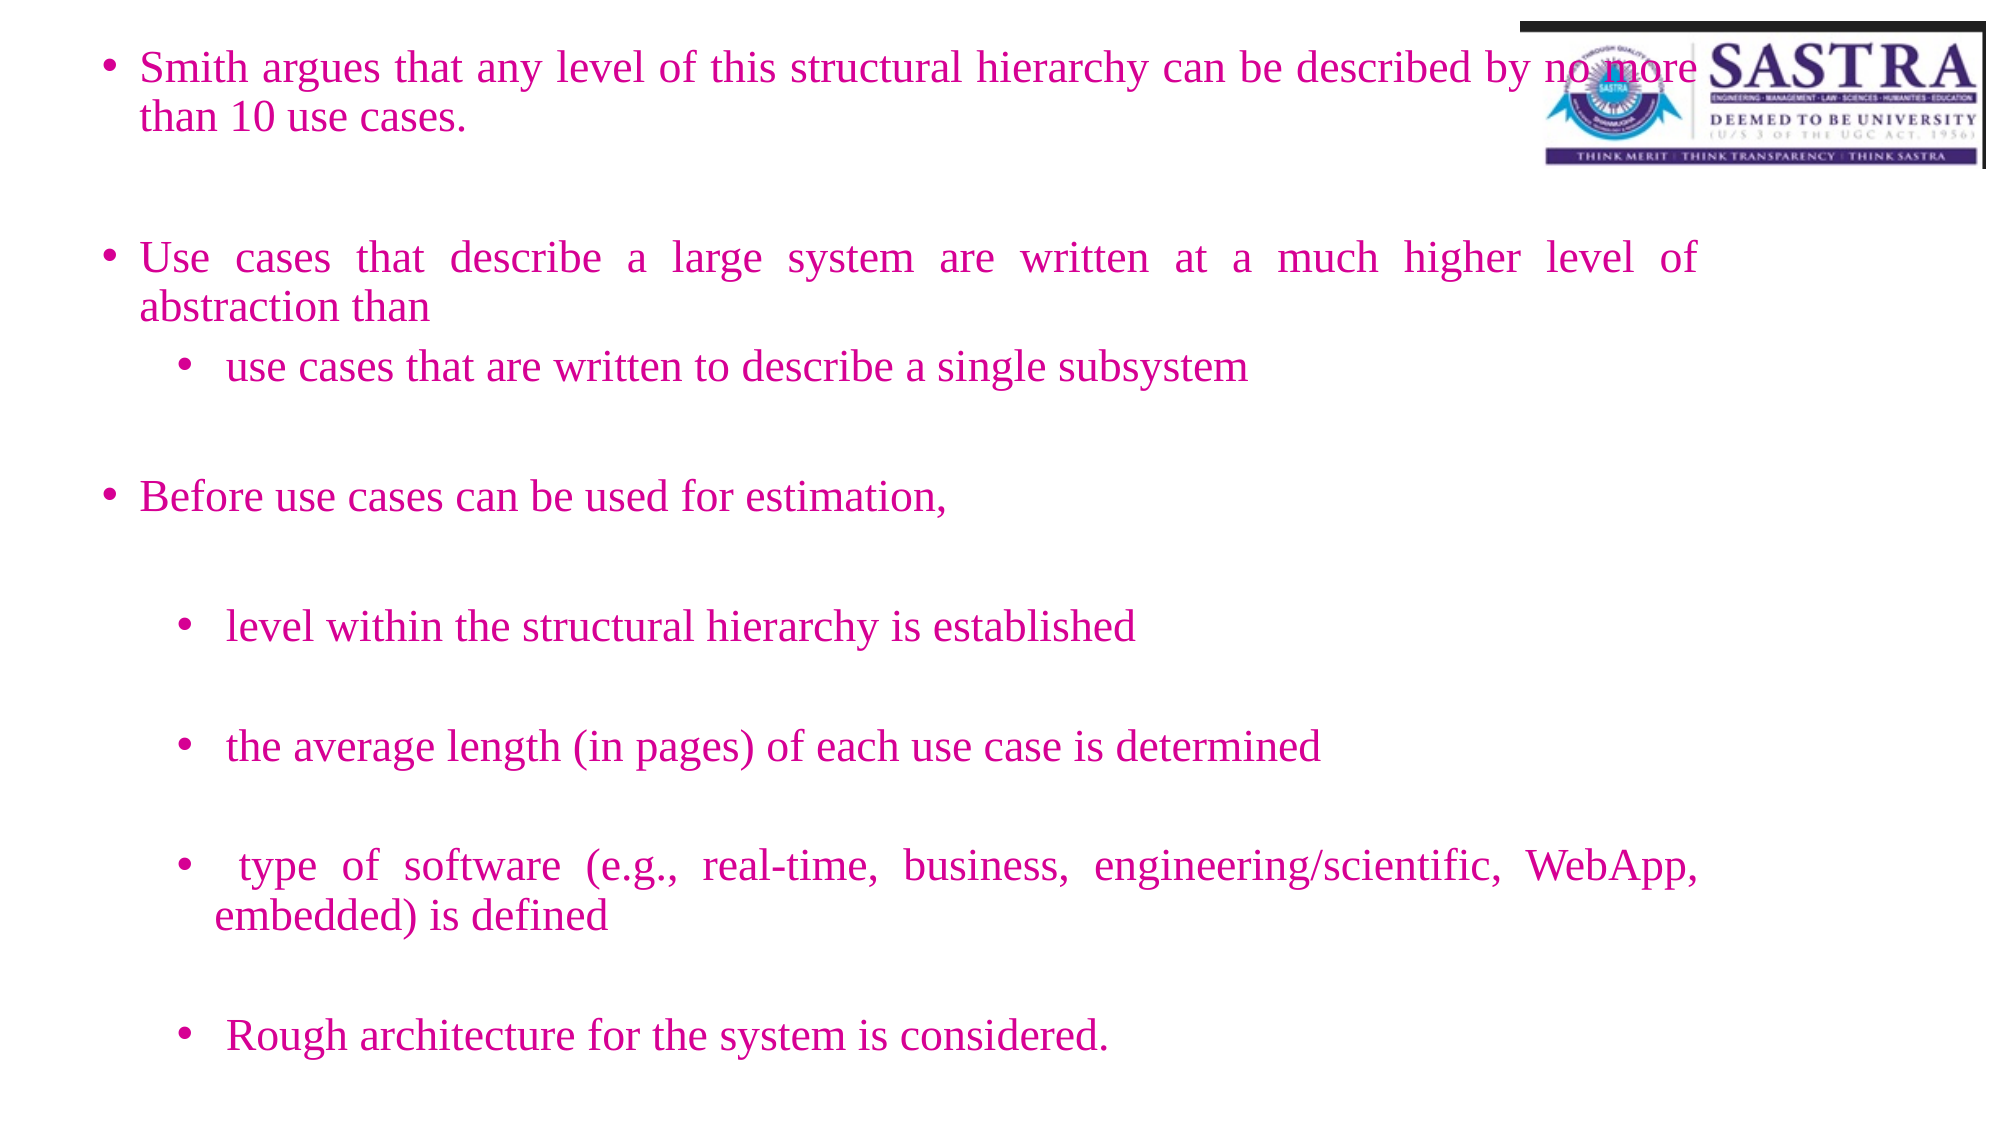

Smith argues that any level of this structural hierarchy can be described by no more than 10 use cases.

Use cases that describe a large system are written at a much higher level of abstraction than
 use cases that are written to describe a single subsystem

Before use cases can be used for estimation,

 level within the structural hierarchy is established

 the average length (in pages) of each use case is determined

 type of software (e.g., real-time, business, engineering/scientific, WebApp, embedded) is defined

 Rough architecture for the system is considered.